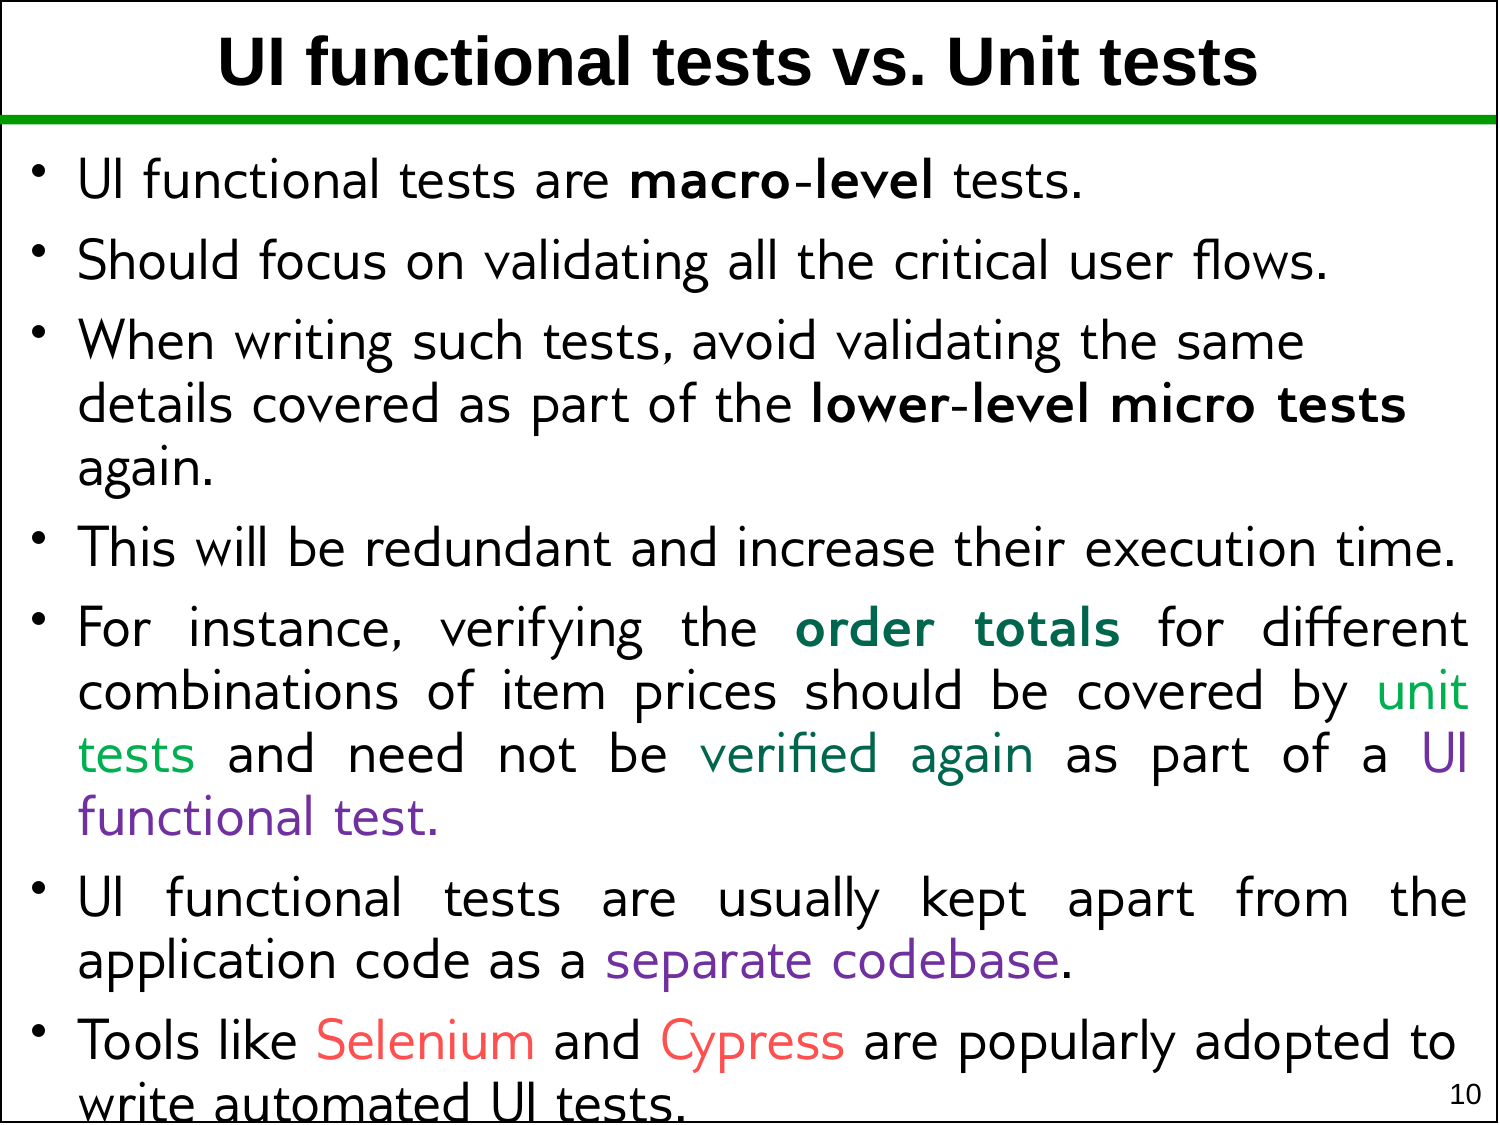

UI functional tests vs. Unit tests
UI functional tests are macro-level tests.
Should focus on validating all the critical user flows.
When writing such tests, avoid validating the same details covered as part of the lower-level micro tests again.
This will be redundant and increase their execution time.
For instance, verifying the order totals for different combinations of item prices should be covered by unit tests and need not be verified again as part of a UI functional test.
UI functional tests are usually kept apart from the application code as a separate codebase.
Tools like Selenium and Cypress are popularly adopted to write automated UI tests.

10